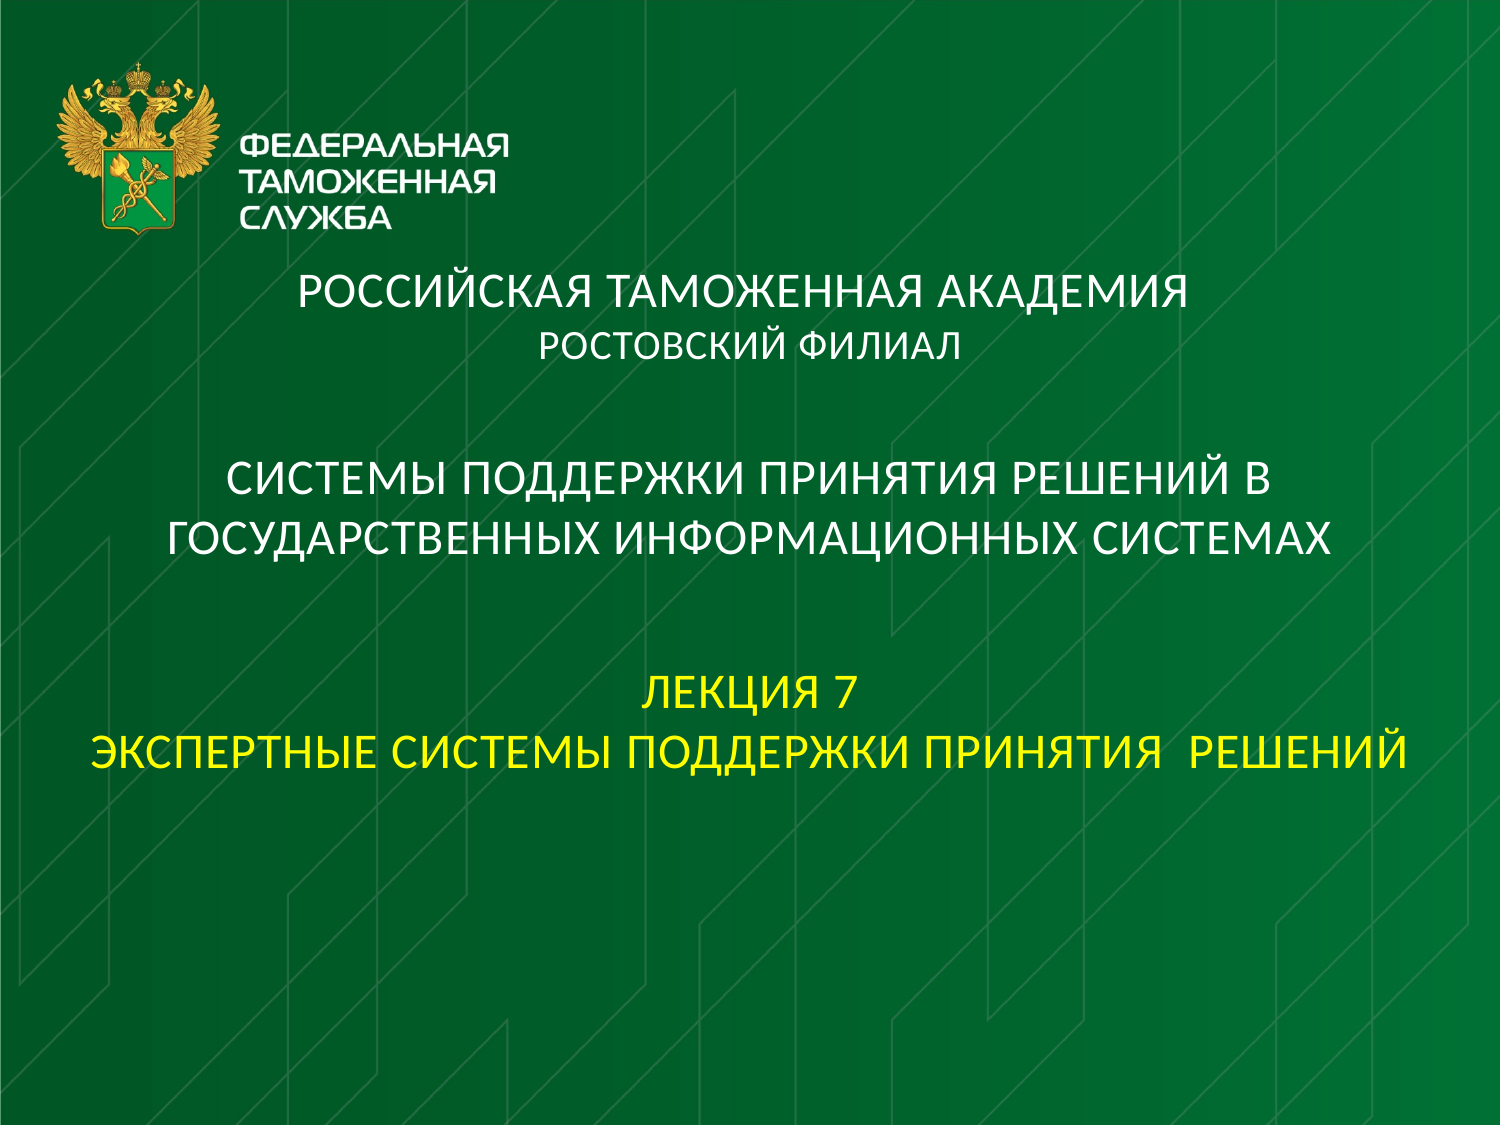

РОССИЙСКАЯ ТАМОЖЕННАЯ АКАДЕМИЯ
Ростовский филиал
Системы поддержки принятия решений в государственных информационных системах
Лекция 7
Экспертные системы поддержки принятия  решений